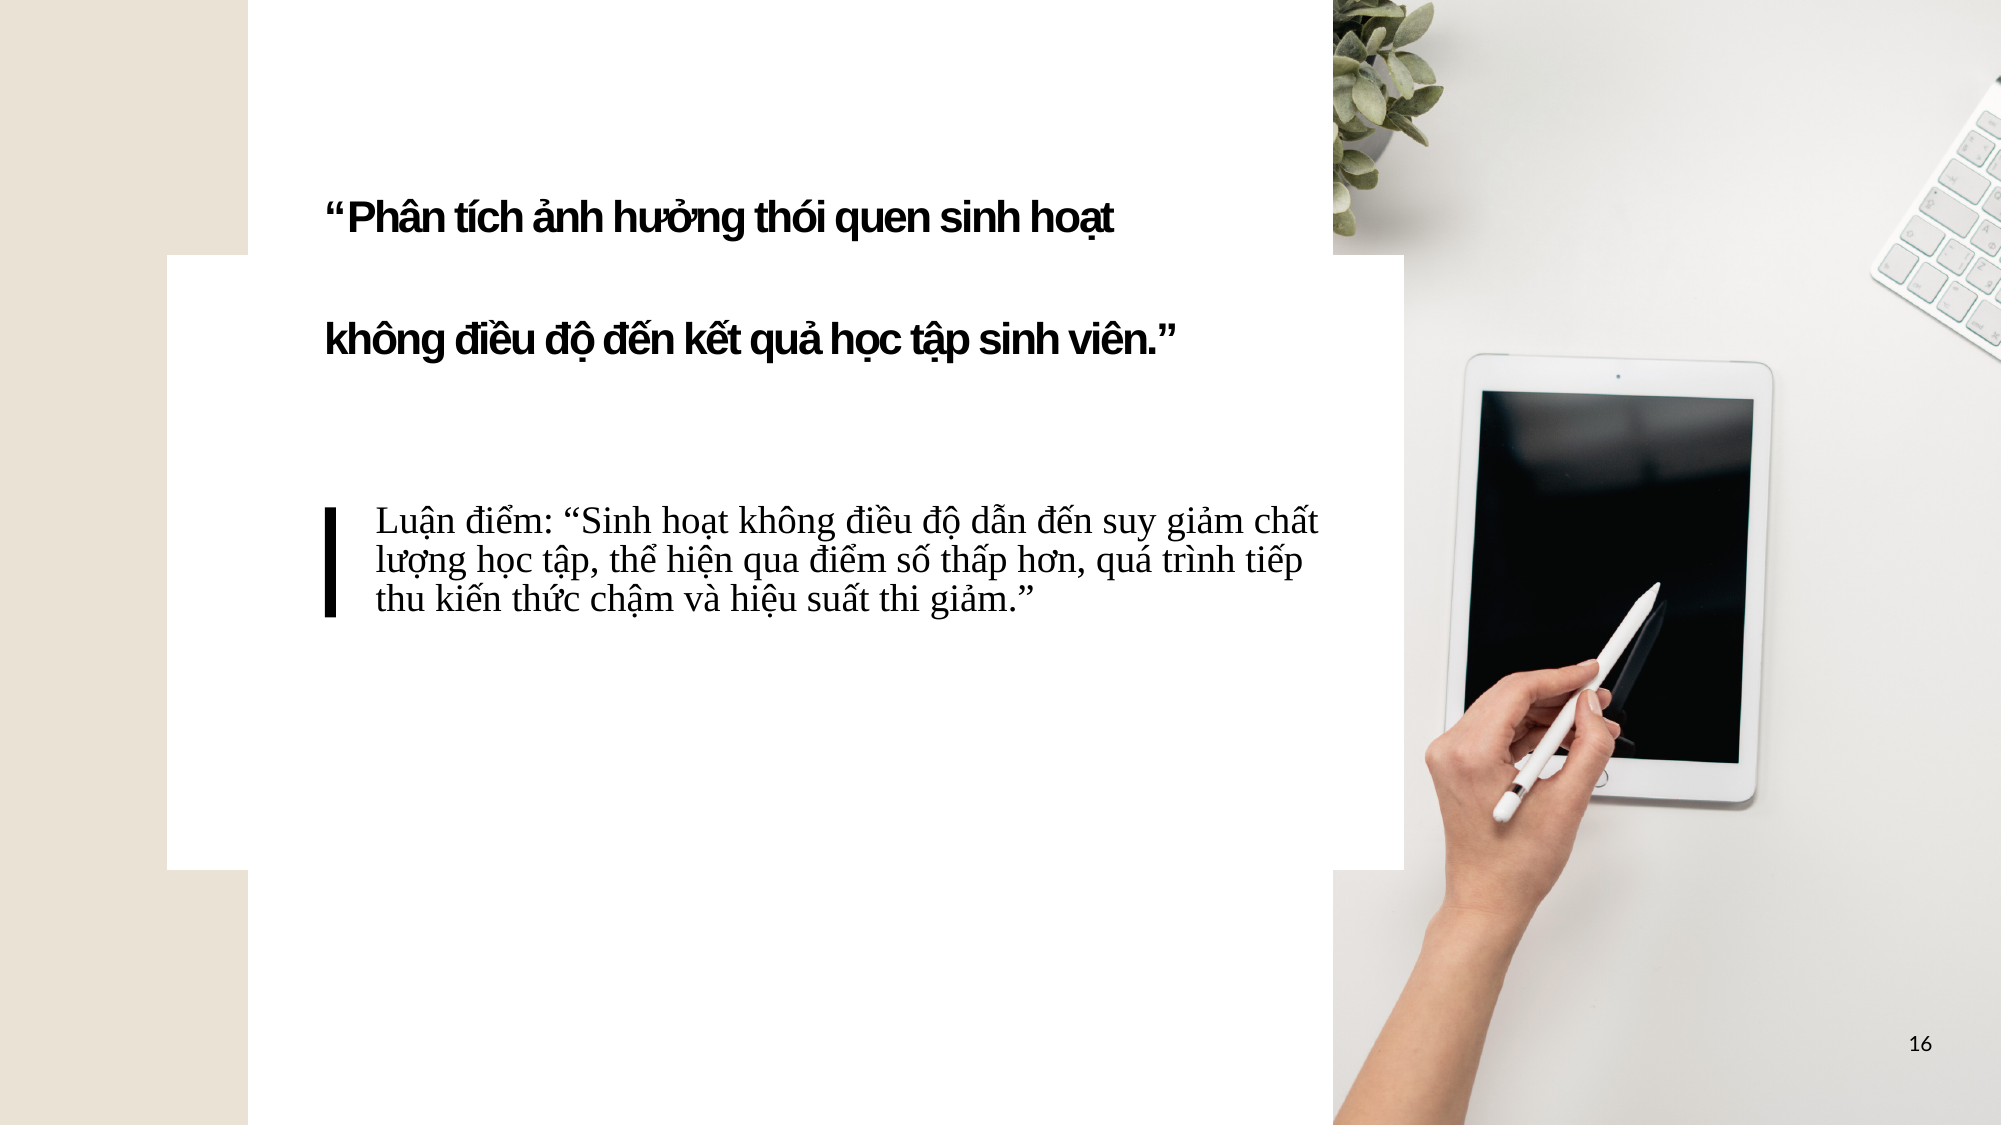

“Phân tích ảnh hưởng thói quen sinh hoạt không điều độ đến kết quả học tập sinh viên.”

Luận điểm: “Sinh hoạt không điều độ dẫn đến suy giảm chất lượng học tập, thể hiện qua điểm số thấp hơn, quá trình tiếp thu kiến thức chậm và hiệu suất thi giảm.”

16